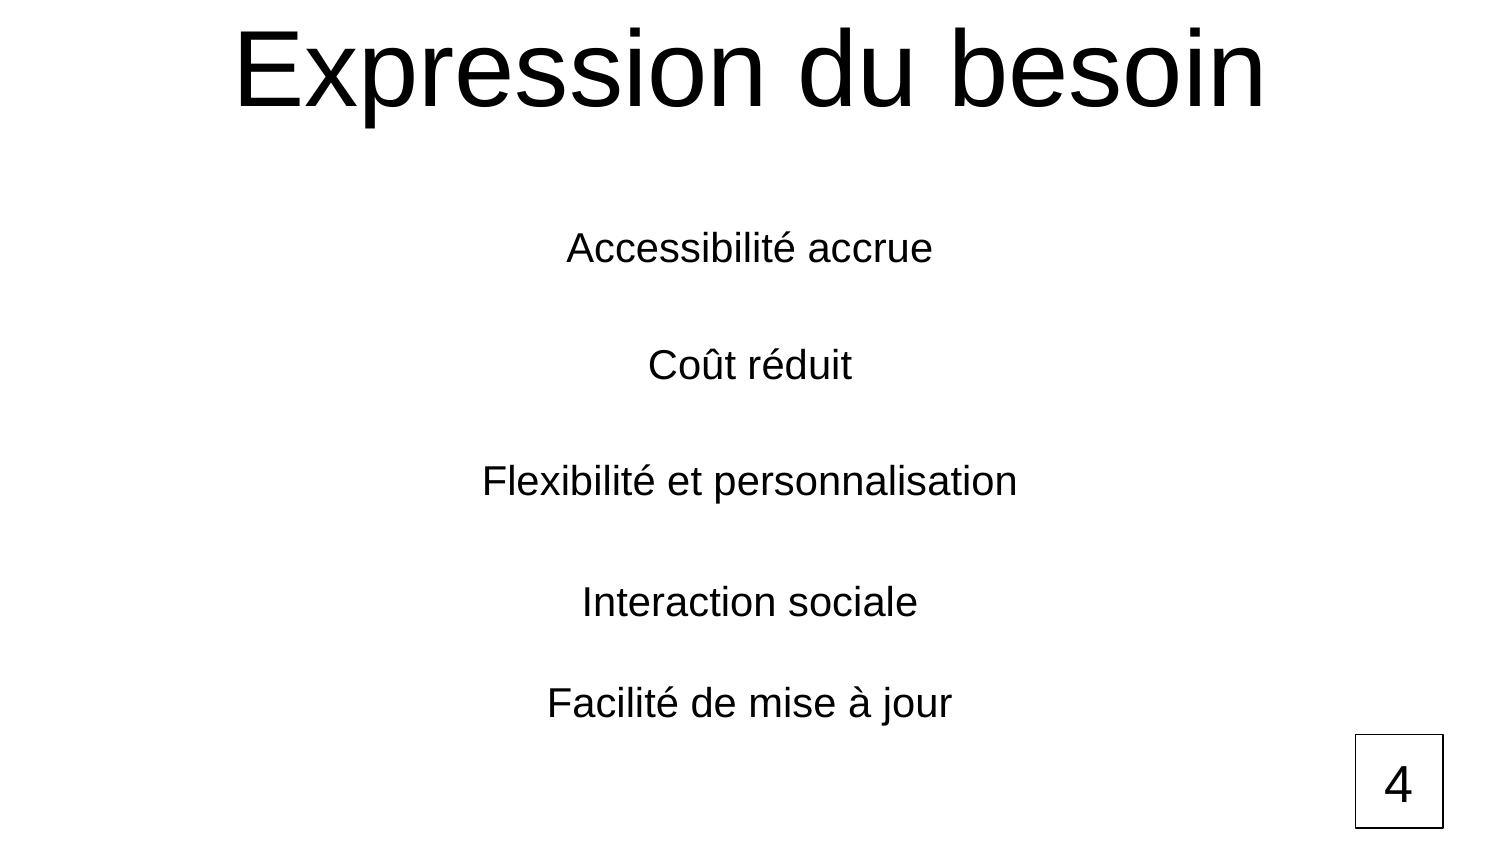

# Expression du besoin
Accessibilité accrue

Facilité de mise à jour
Coût réduit
Flexibilité et personnalisation
Interaction sociale
4